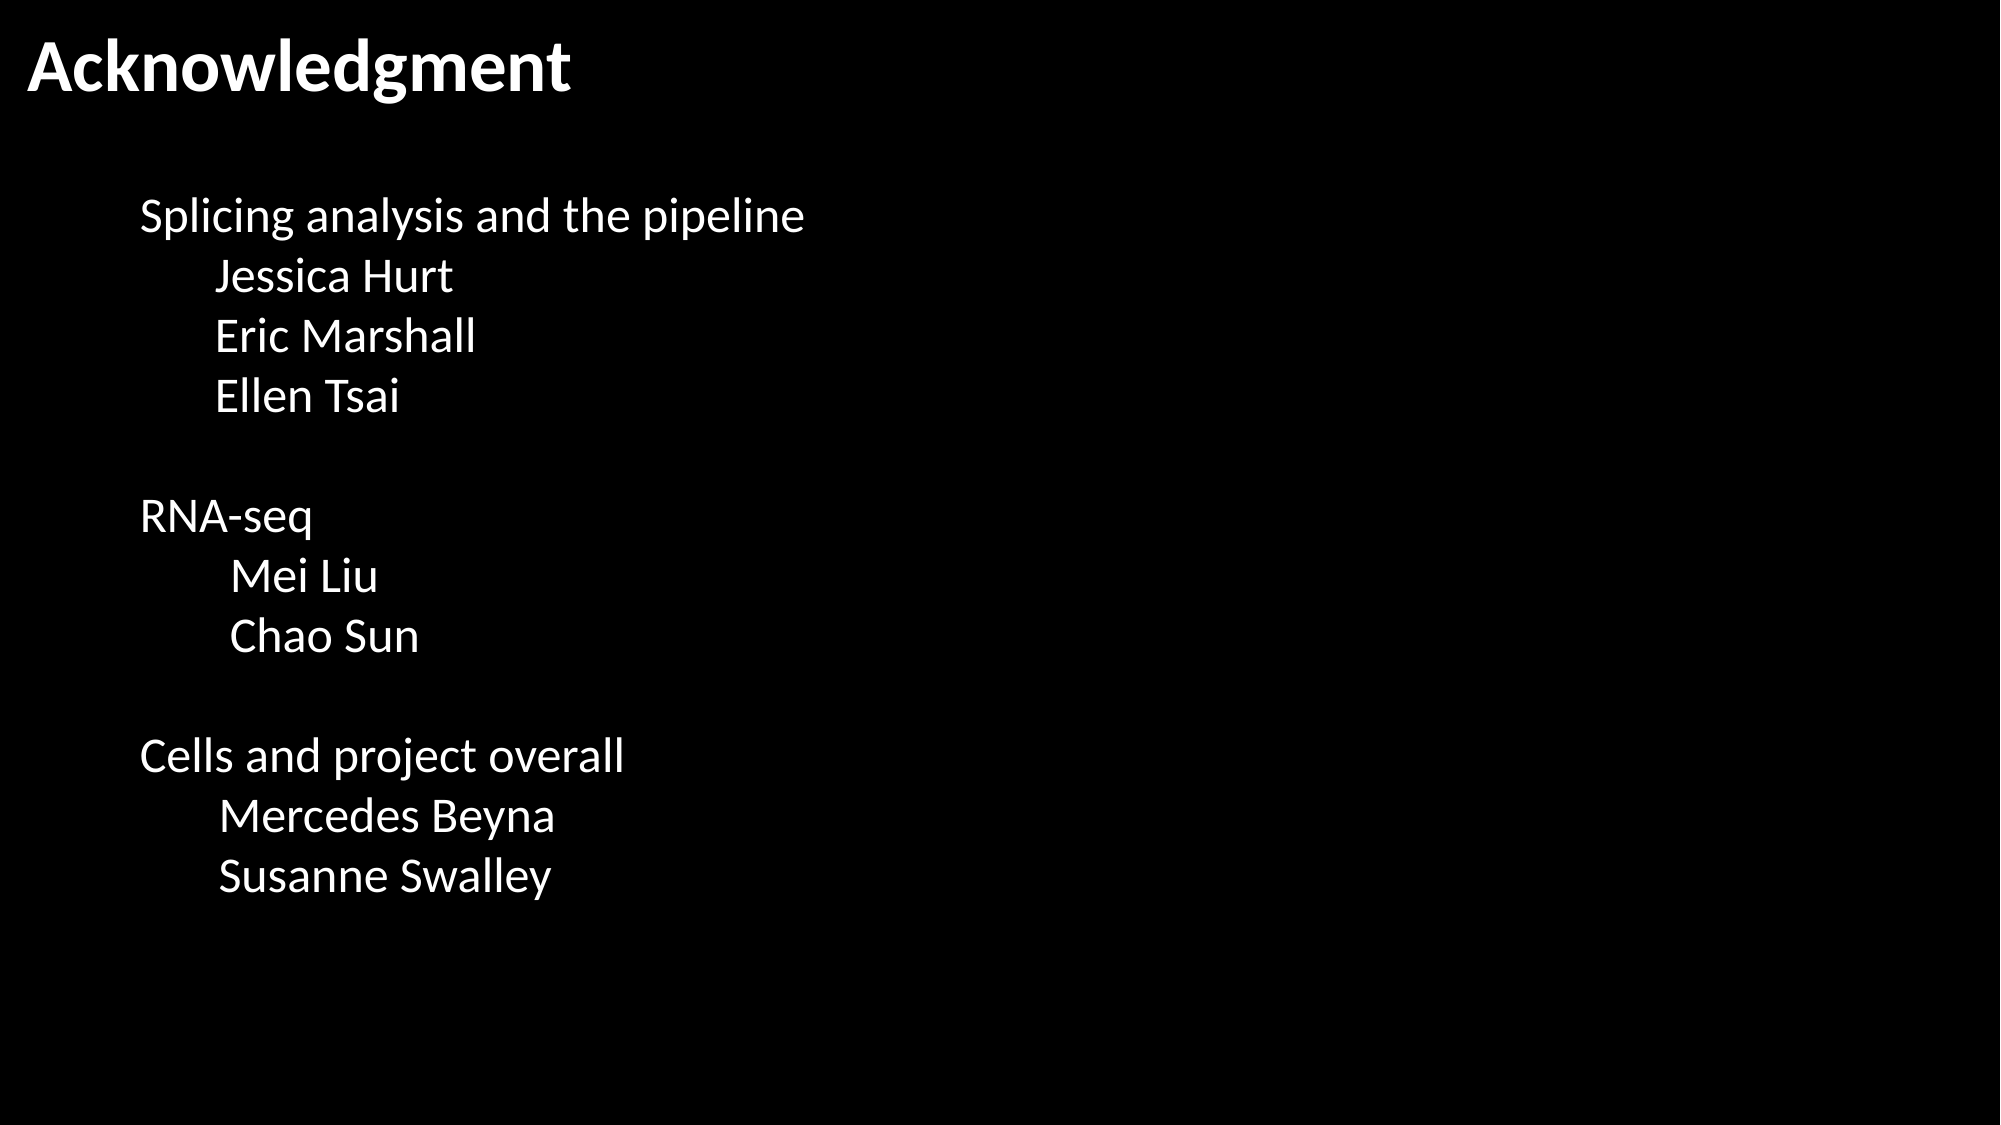

Acknowledgment
Splicing analysis and the pipeline
Jessica Hurt
Eric Marshall
Ellen Tsai

RNA-seq
        Mei Liu
        Chao Sun

Cells and project overall
       Mercedes Beyna
       Susanne Swalley